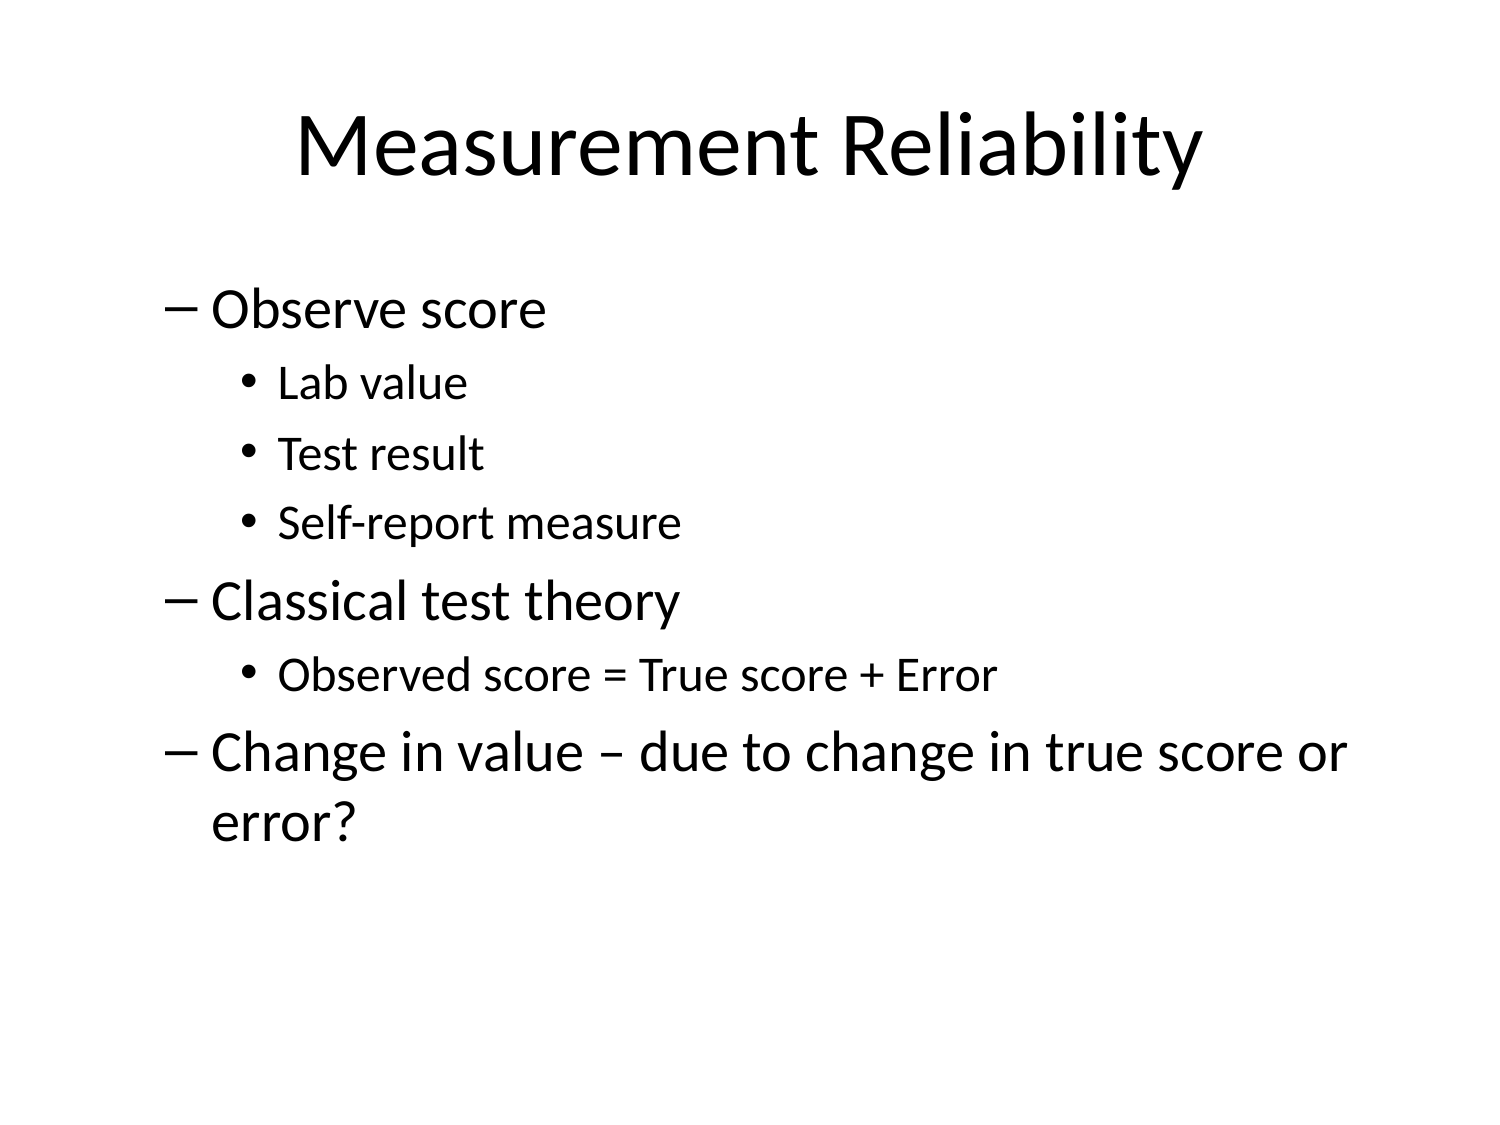

# Measurement Reliability
Observe score
Lab value
Test result
Self-report measure
Classical test theory
Observed score = True score + Error
Change in value – due to change in true score or error?